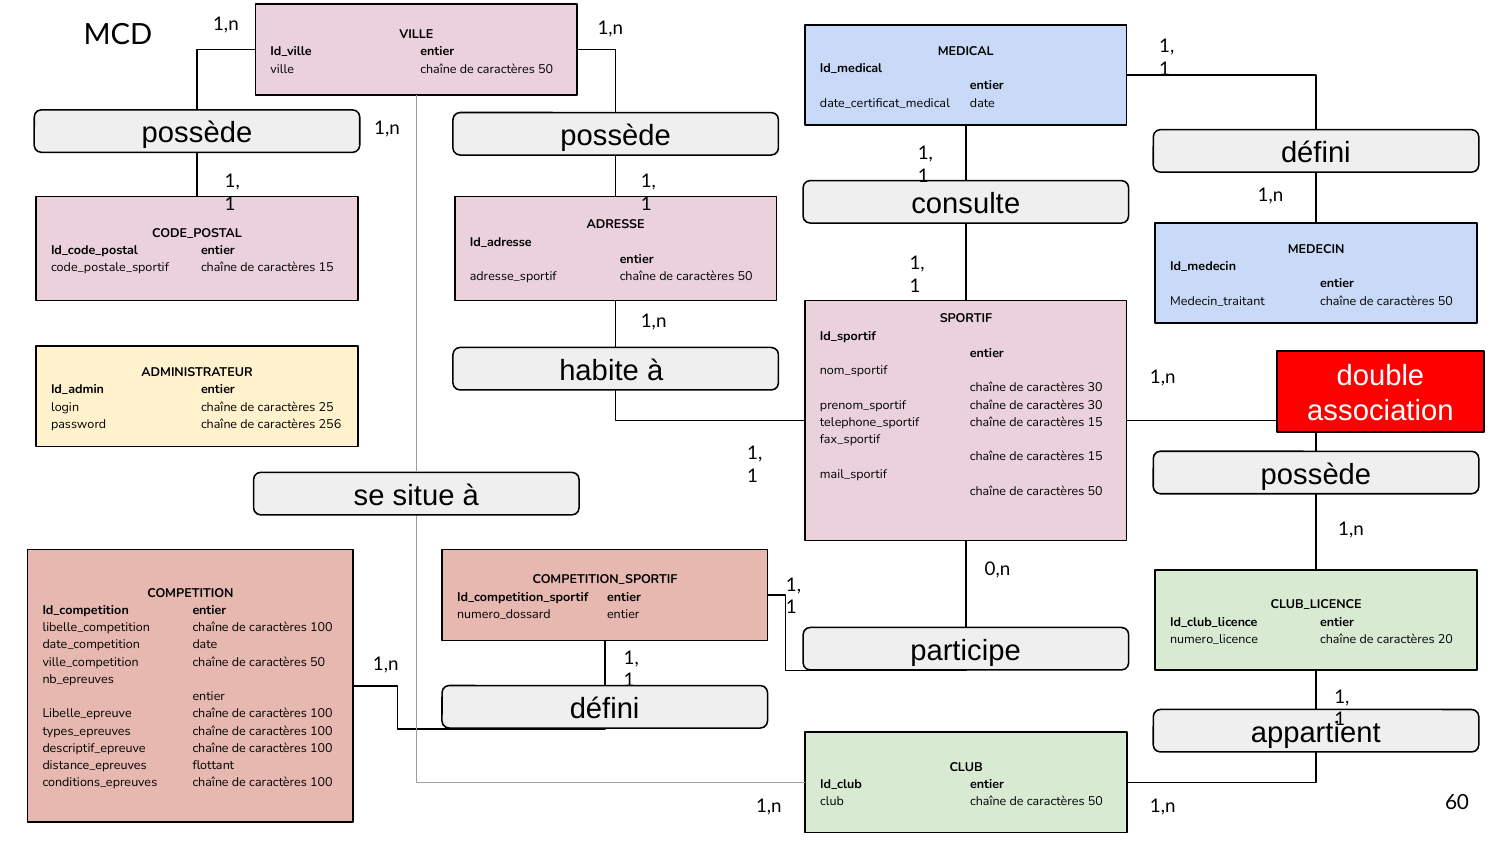

MCD
1,n
VILLE
Id_ville	entier
ville 	chaîne de caractères 50
1,n
1,1
MEDICAL
Id_medical 		entier
date_certificat_medical 	date
1,n
possède
possède
1,1
défini
1,1
1,1
1,n
consulte
CODE_POSTAL
Id_code_postal	entier
code_postale_sportif 	chaîne de caractères 15
ADRESSE
Id_adresse		entier
adresse_sportif 	chaîne de caractères 50
MEDECIN
Id_medecin 		entier
Medecin_traitant 	chaîne de caractères 50
1,1
1,n
SPORTIF
Id_sportif		entier
nom_sportif 		chaîne de caractères 30
prenom_sportif 	chaîne de caractères 30
telephone_sportif 	chaîne de caractères 15
fax_sportif 		chaîne de caractères 15
mail_sportif 		chaîne de caractères 50

ADMINISTRATEUR
Id_admin	entier
login	chaîne de caractères 25
password  	chaîne de caractères 256
habite à
double association
1,n
1,1
possède
se situe à
1,n
0,n
COMPETITION
Id_competition	entier
libelle_competition 	chaîne de caractères 100
date_competition 	date
ville_competition 	chaîne de caractères 50
nb_epreuves 		entier
Libelle_epreuve 	chaîne de caractères 100
types_epreuves 	chaîne de caractères 100
descriptif_epreuve 	chaîne de caractères 100
distance_epreuves 	flottant
conditions_epreuves 	chaîne de caractères 100
COMPETITION_SPORTIF
Id_competition_sportif	entier
numero_dossard 	entier
1,1
CLUB_LICENCE
Id_club_licence	entier
numero_licence 	chaîne de caractères 20
participe
1,1
1,n
1,1
défini
appartient
CLUB
Id_club	entier
club 	chaîne de caractères 50
60
1,n
1,n